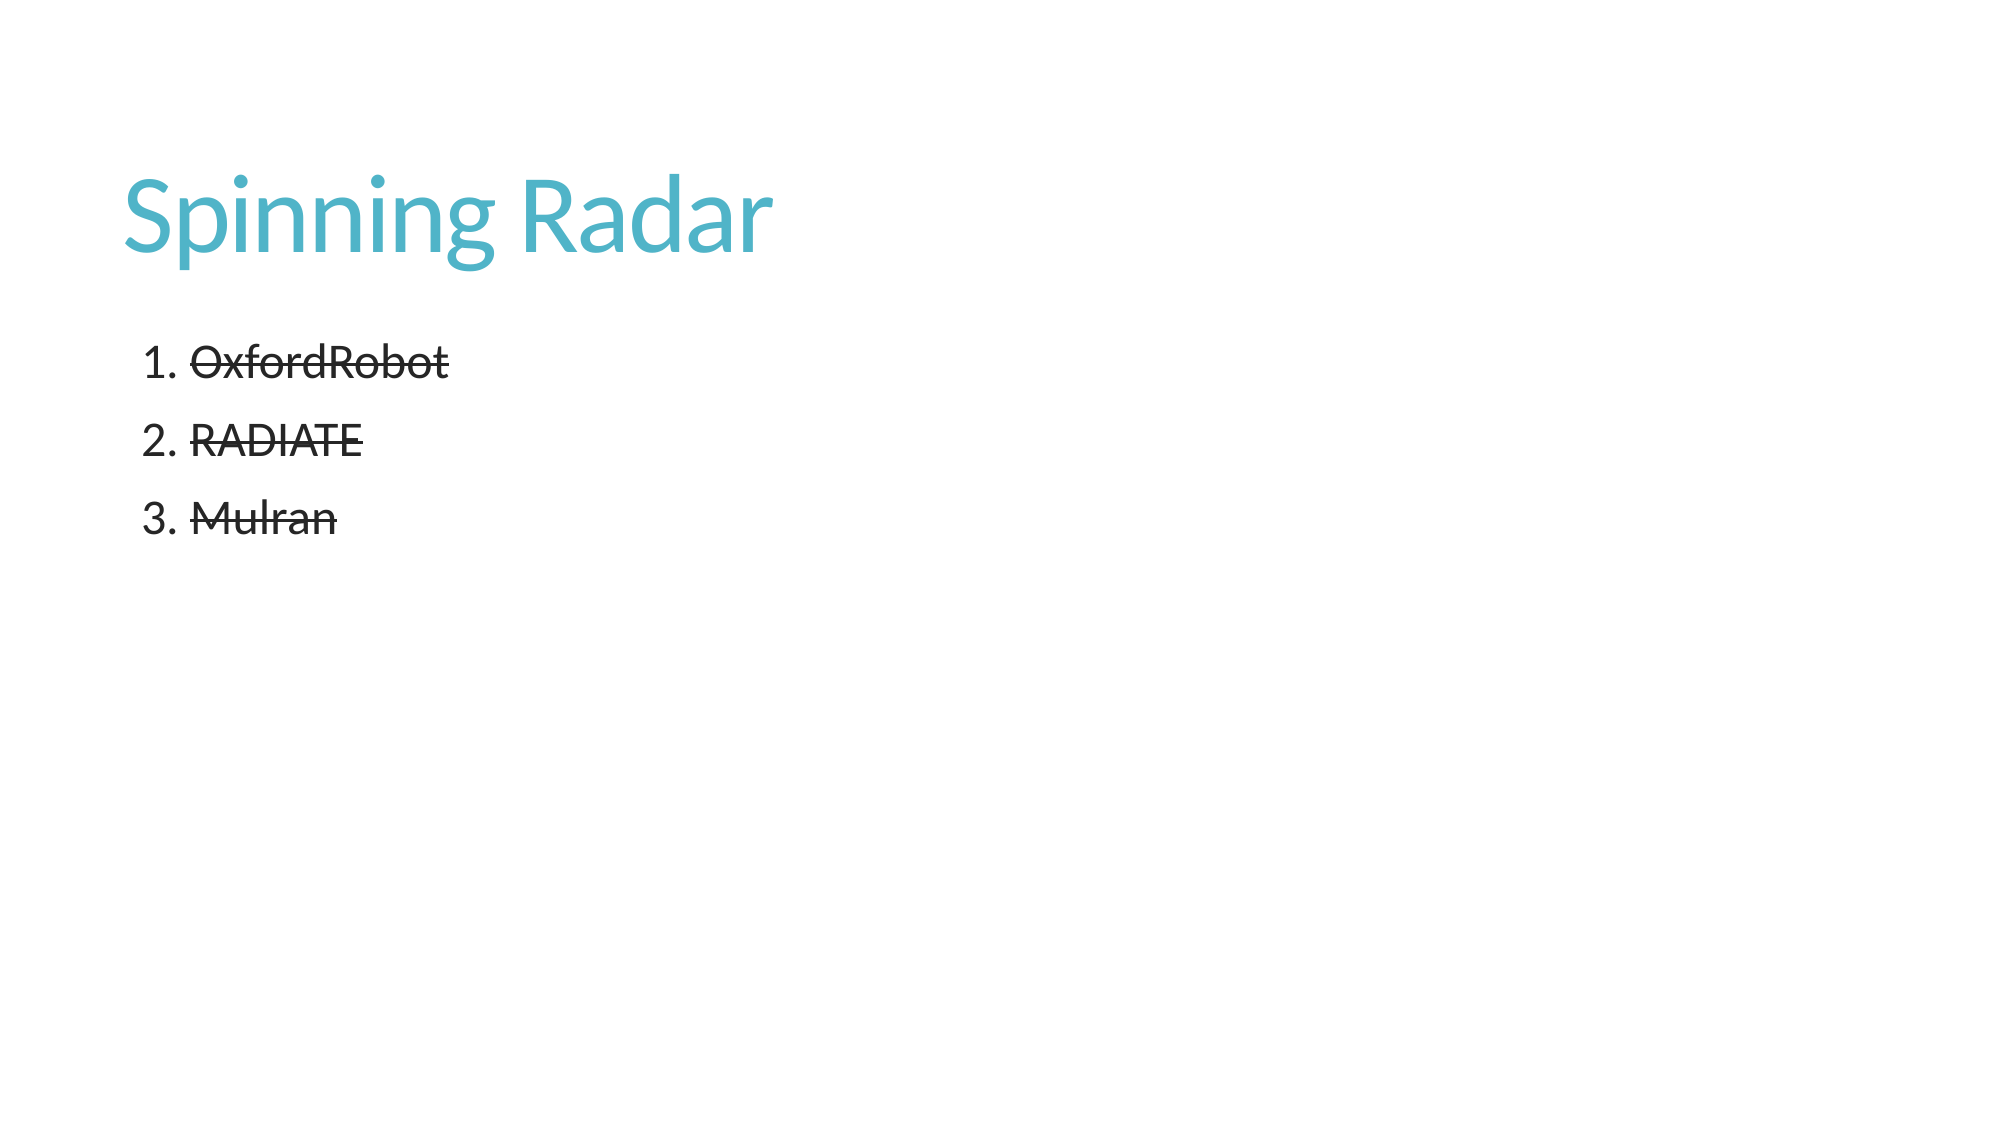

# Spinning Radar
1. OxfordRobot
2. RADIATE
3. Mulran